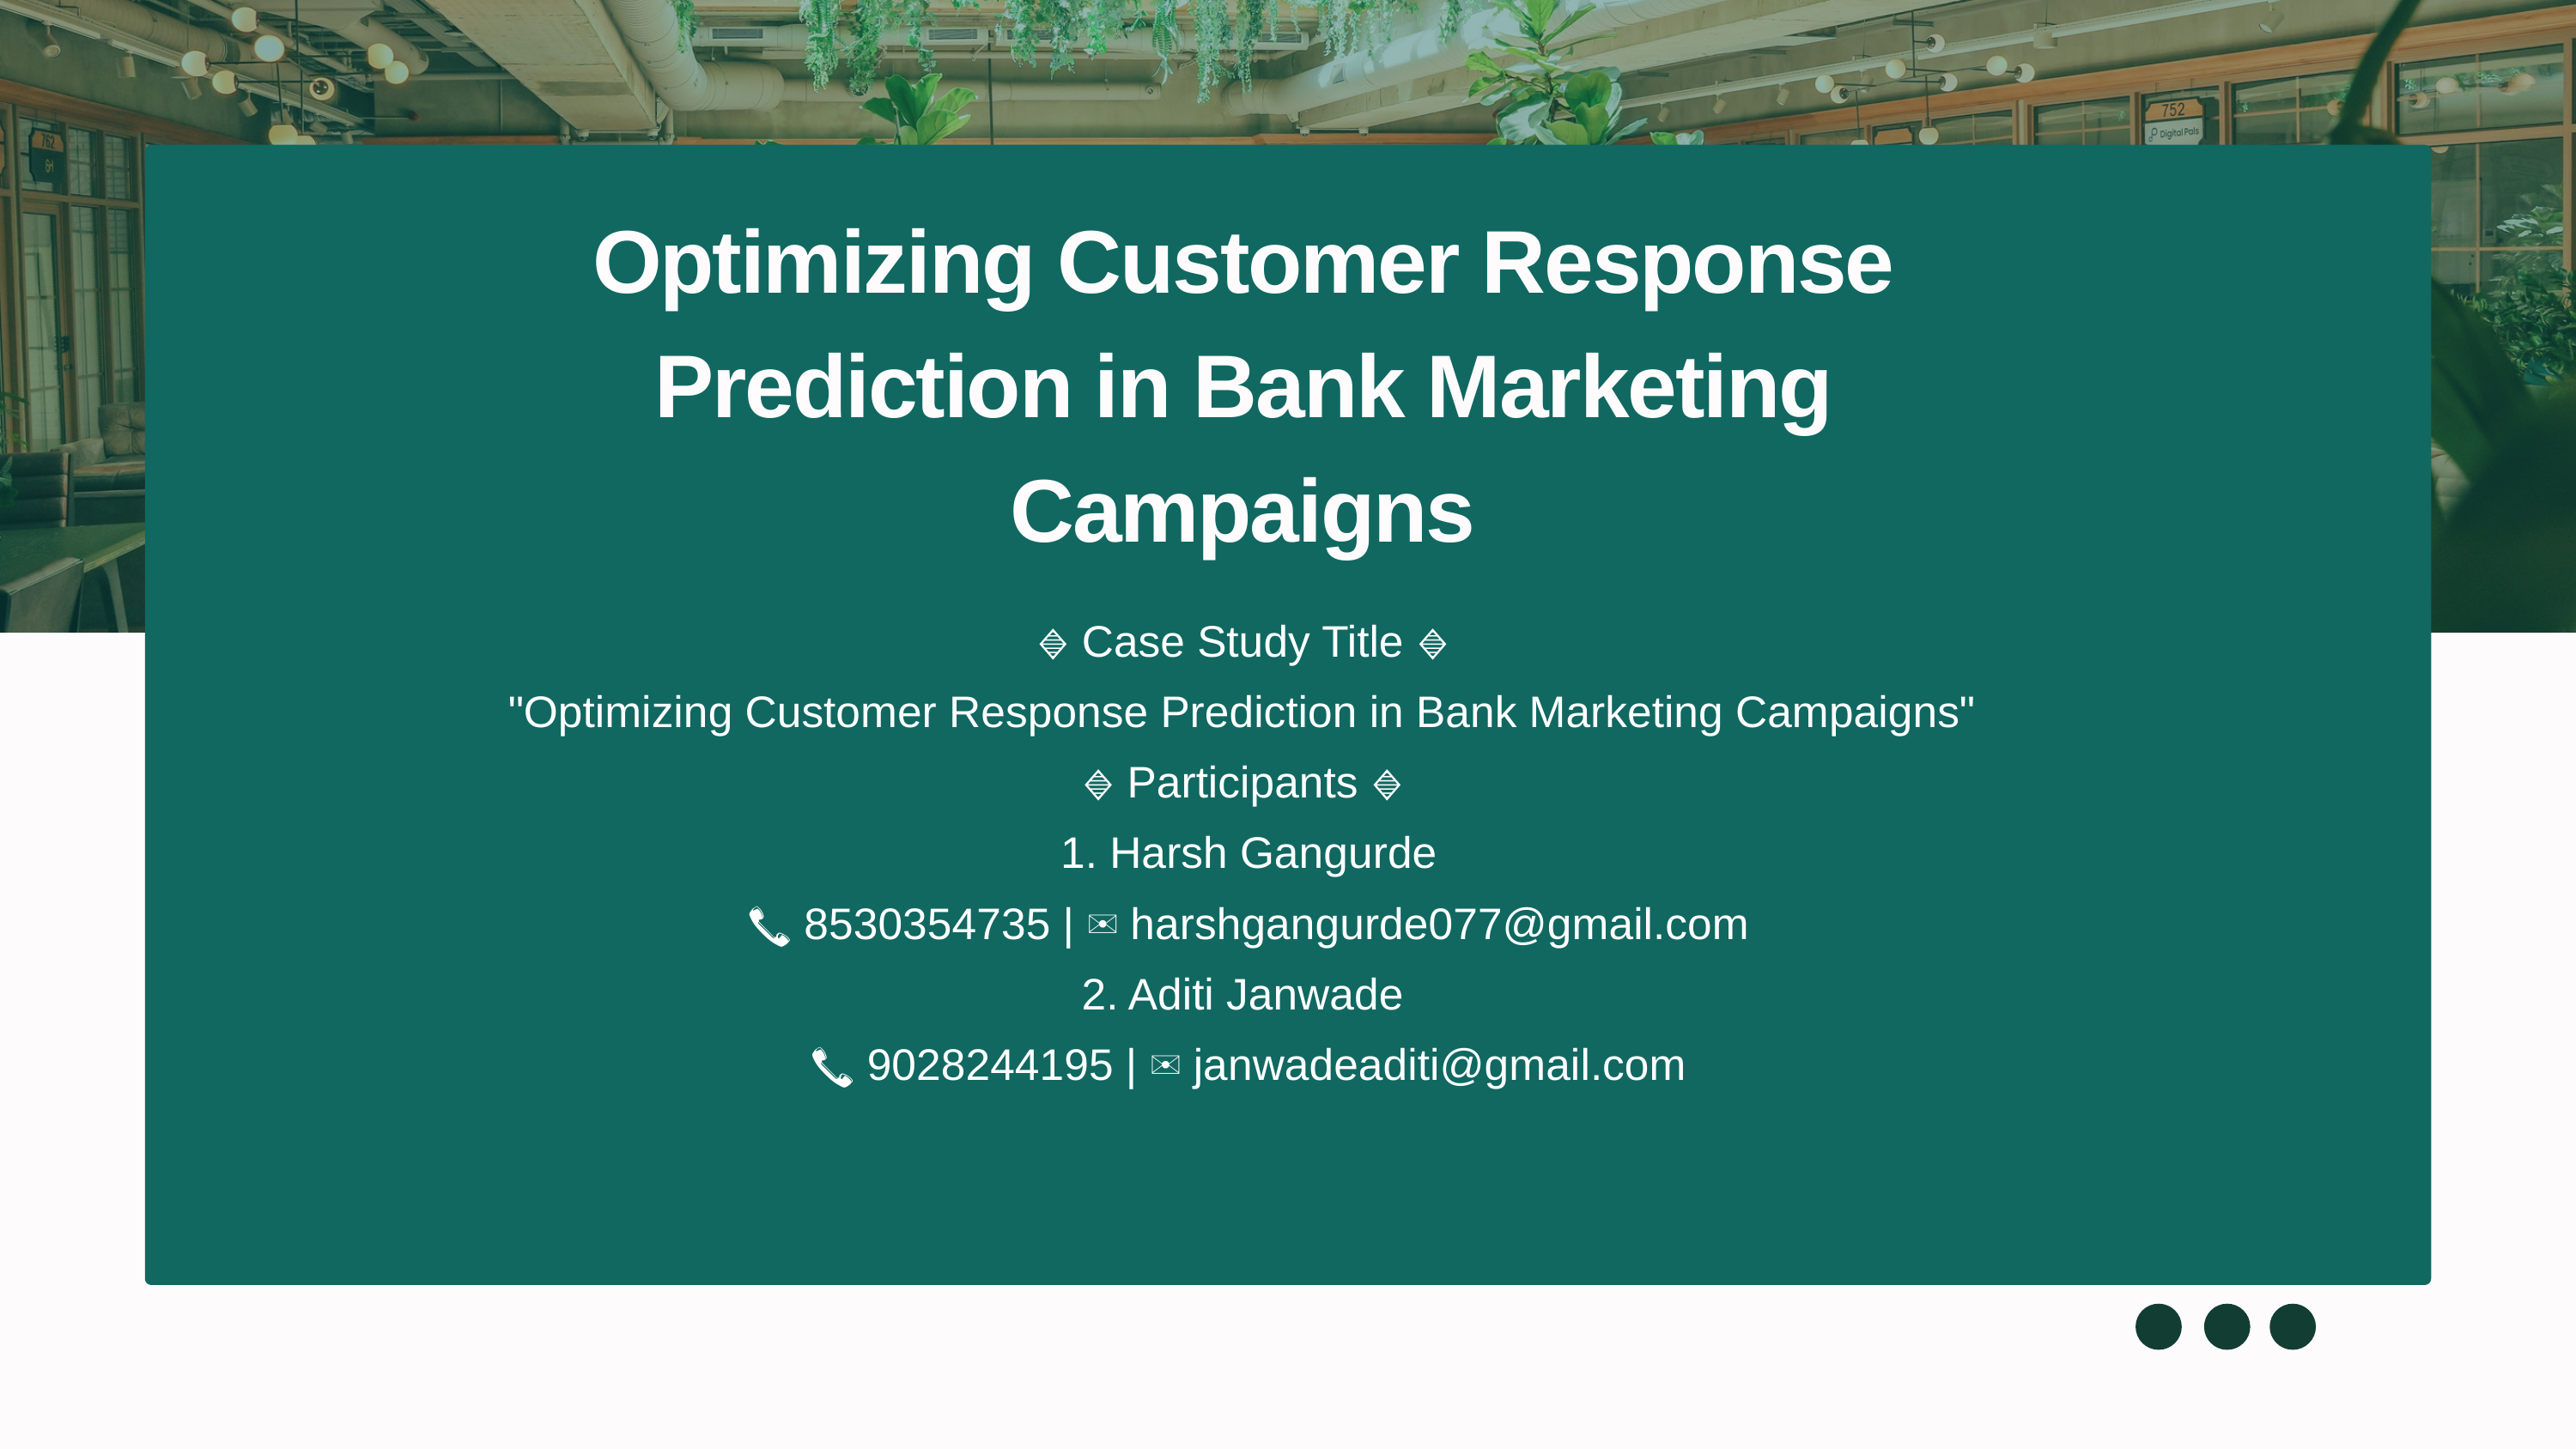

Optimizing Customer Response Prediction in Bank Marketing Campaigns
🔹 Case Study Title 🔹
"Optimizing Customer Response Prediction in Bank Marketing Campaigns"
🔹 Participants 🔹
 1. Harsh Gangurde
 📞 8530354735 | ✉️ harshgangurde077@gmail.com
2. Aditi Janwade
 📞 9028244195 | ✉️ janwadeaditi@gmail.com